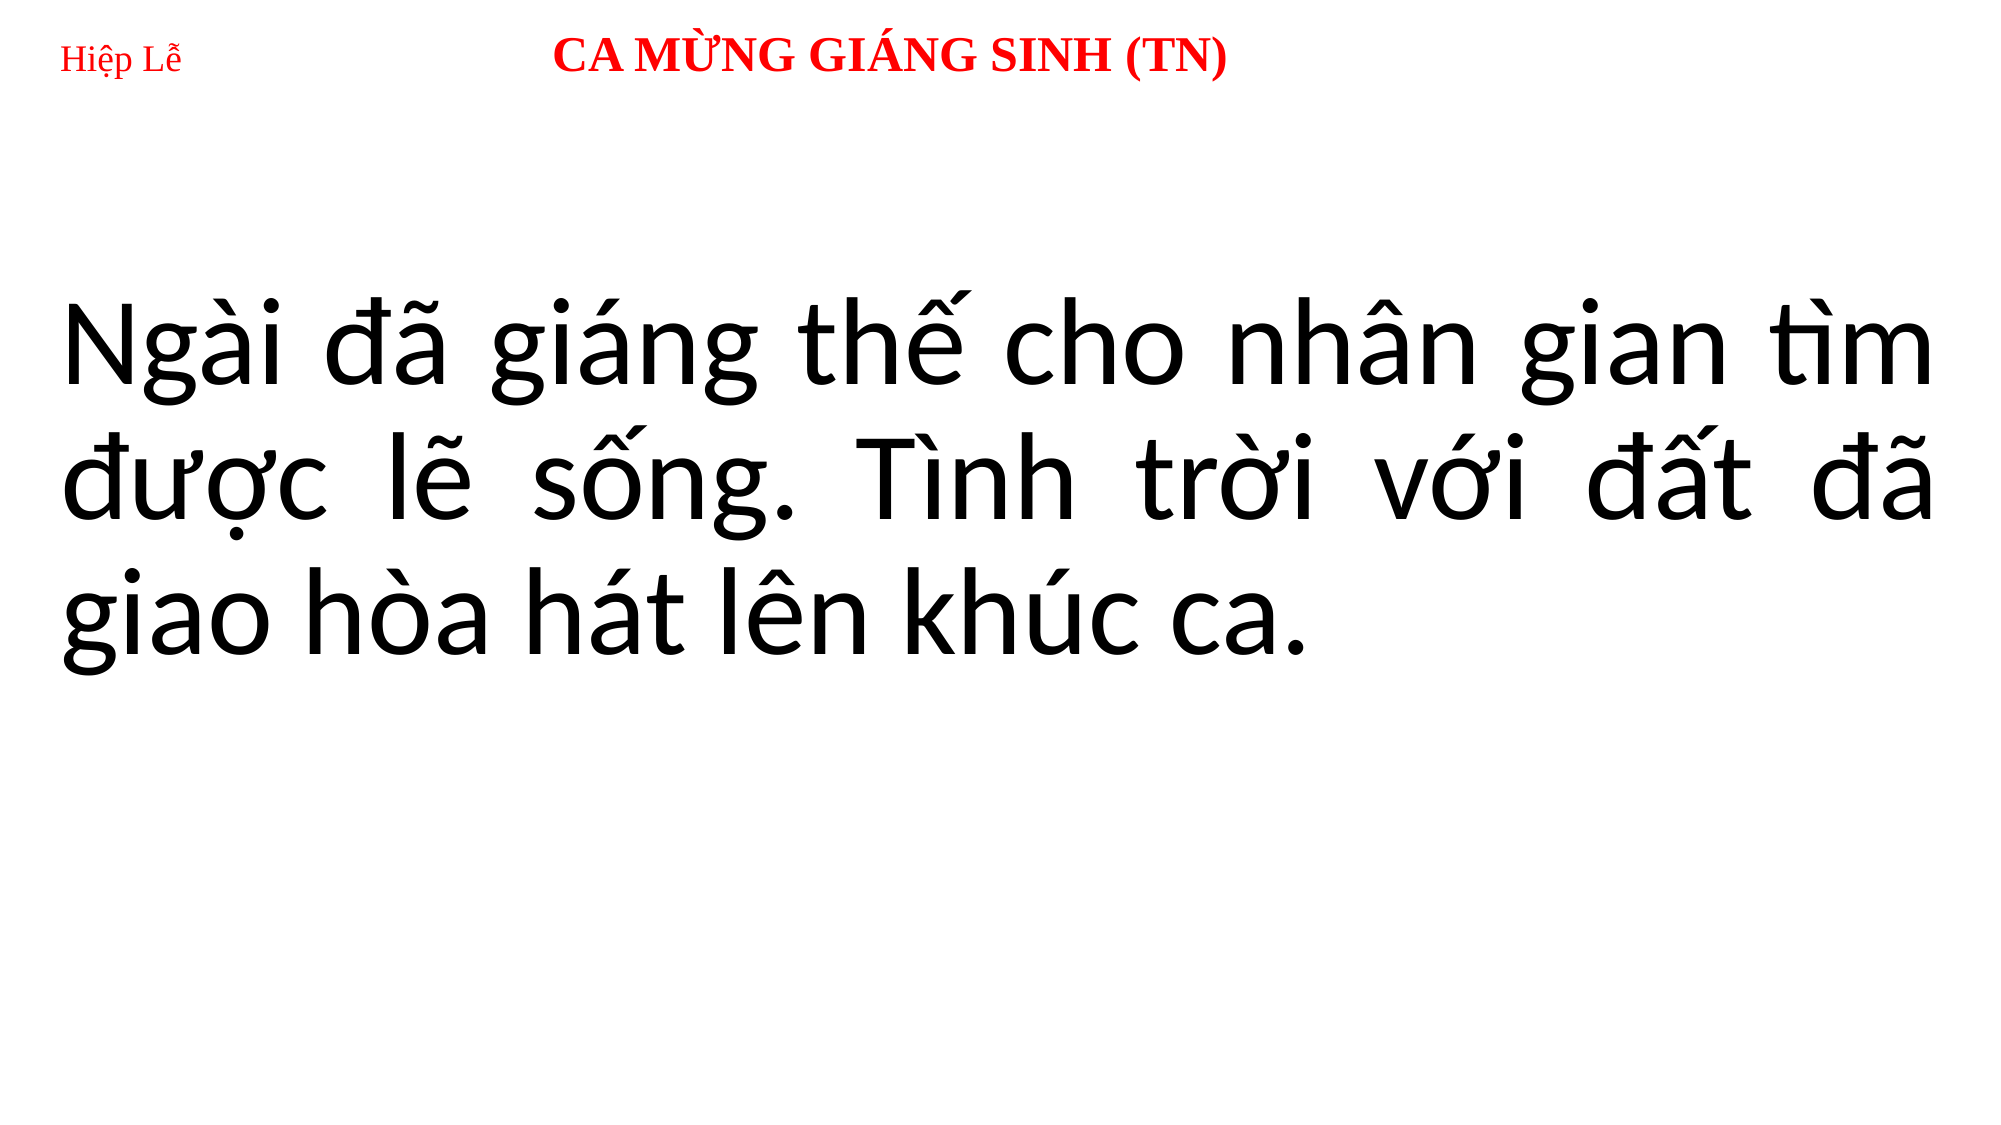

# Hiệp Lễ                                       CA MỪNG GIÁNG SINH (TN)
Ngài đã giáng thế cho nhân gian tìm được lẽ sống. Tình trời với đất đã giao hòa hát lên khúc ca.